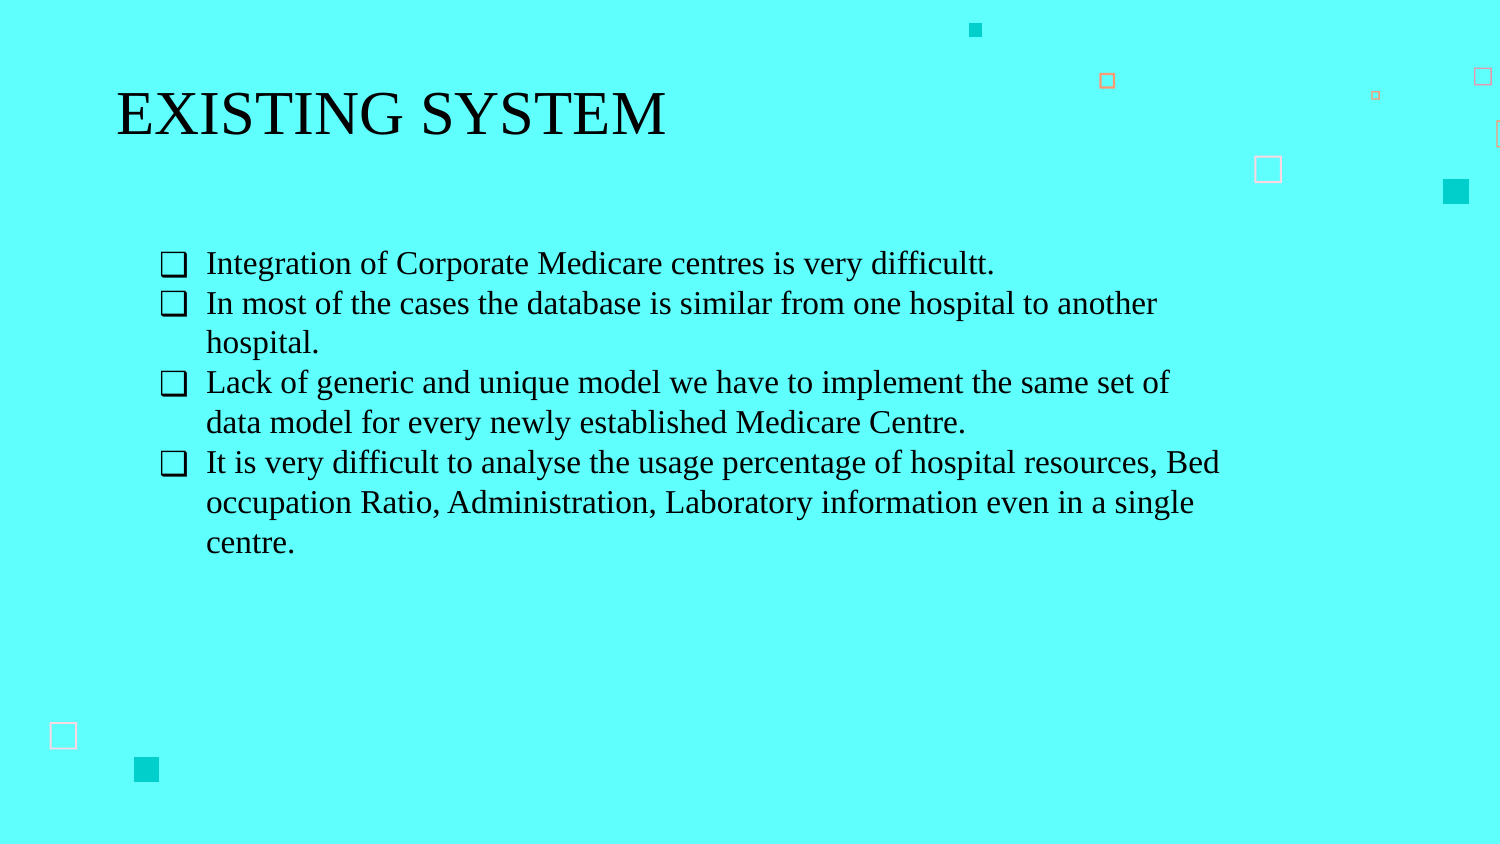

EXISTING SYSTEM
Integration of Corporate Medicare centres is very difficultt.
In most of the cases the database is similar from one hospital to another hospital.
Lack of generic and unique model we have to implement the same set of data model for every newly established Medicare Centre.
It is very difficult to analyse the usage percentage of hospital resources, Bed occupation Ratio, Administration, Laboratory information even in a single centre.